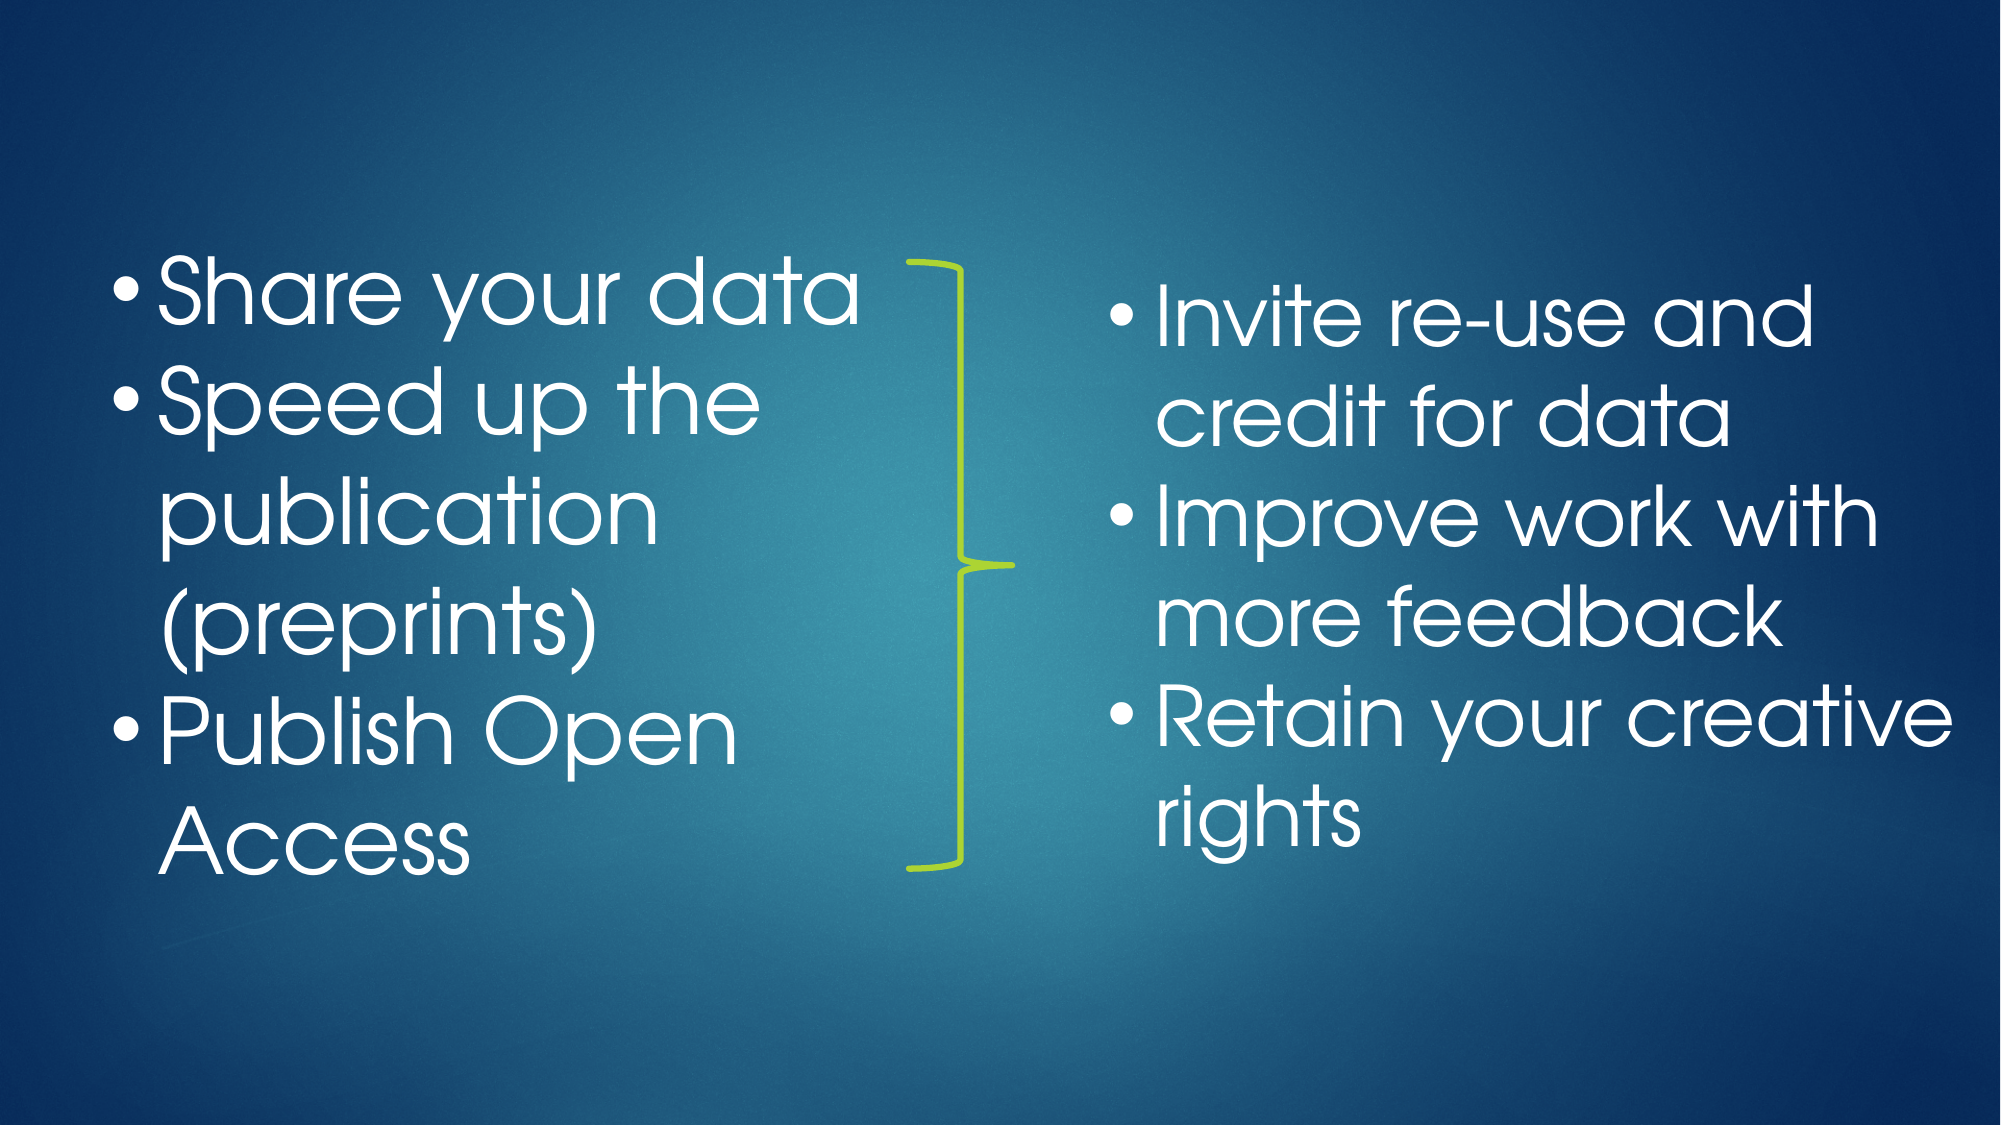

Share your data
Speed up the publication (preprints)
Publish Open Access
Invite re-use and credit for data
Improve work with more feedback
Retain your creative rights